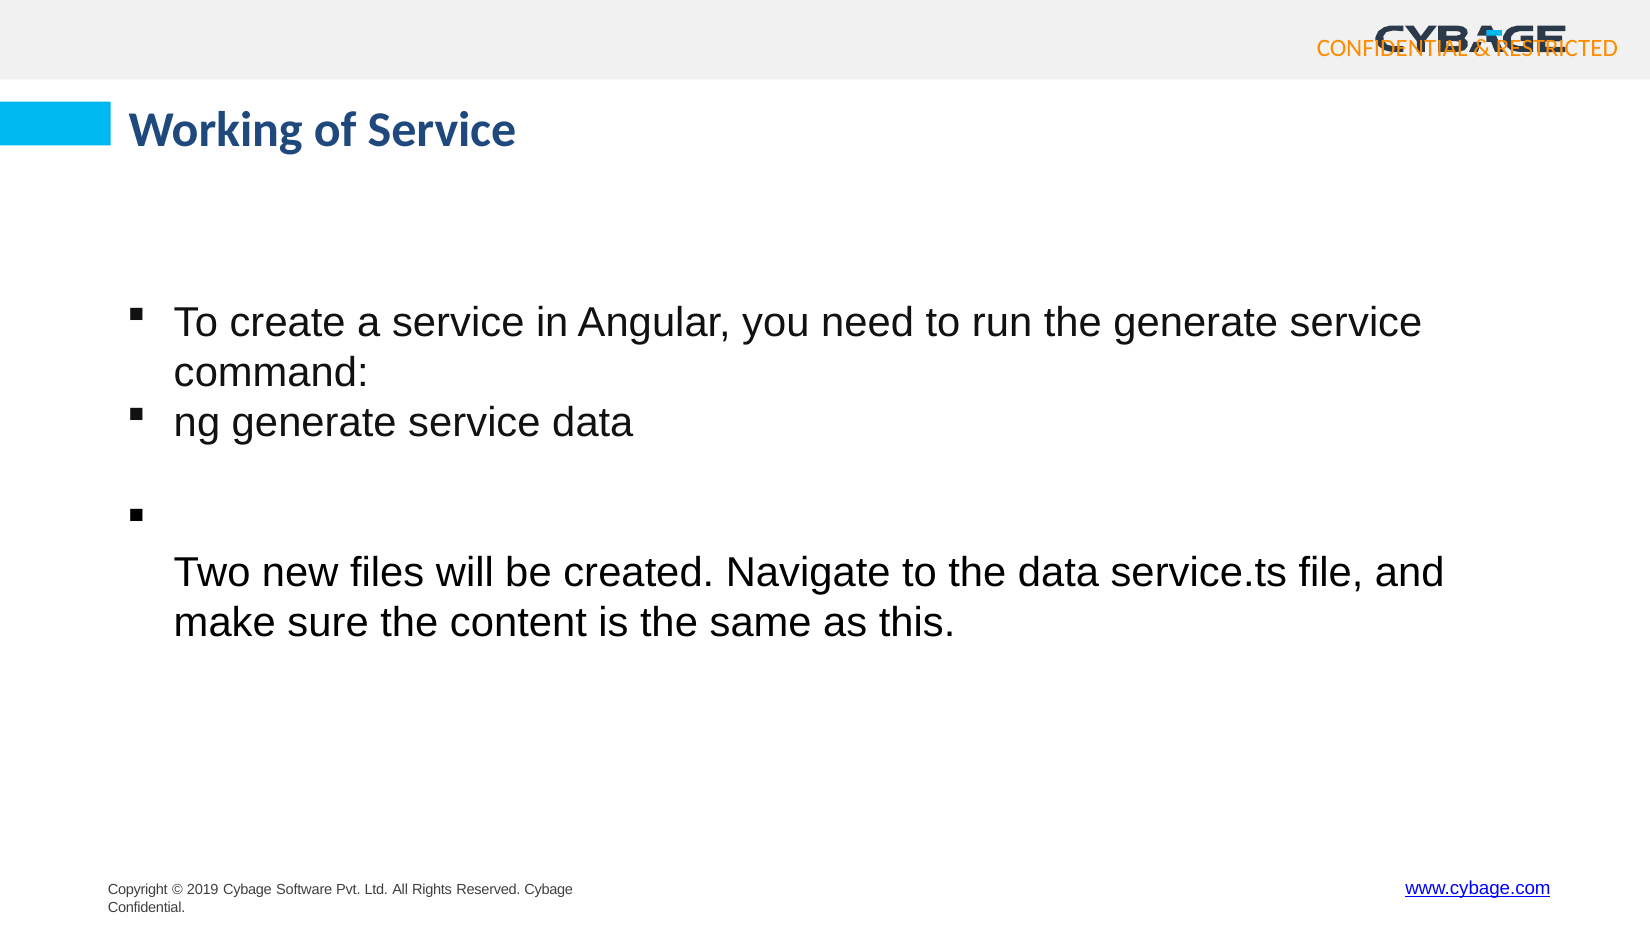

# Working of Service

To create a service in Angular, you need to run the generate service command:
ng generate service data

Two new files will be created. Navigate to the data service.ts file, and make sure the content is the same as this.
www.cybage.com
Copyright © 2019 Cybage Software Pvt. Ltd. All Rights Reserved. Cybage Confidential.